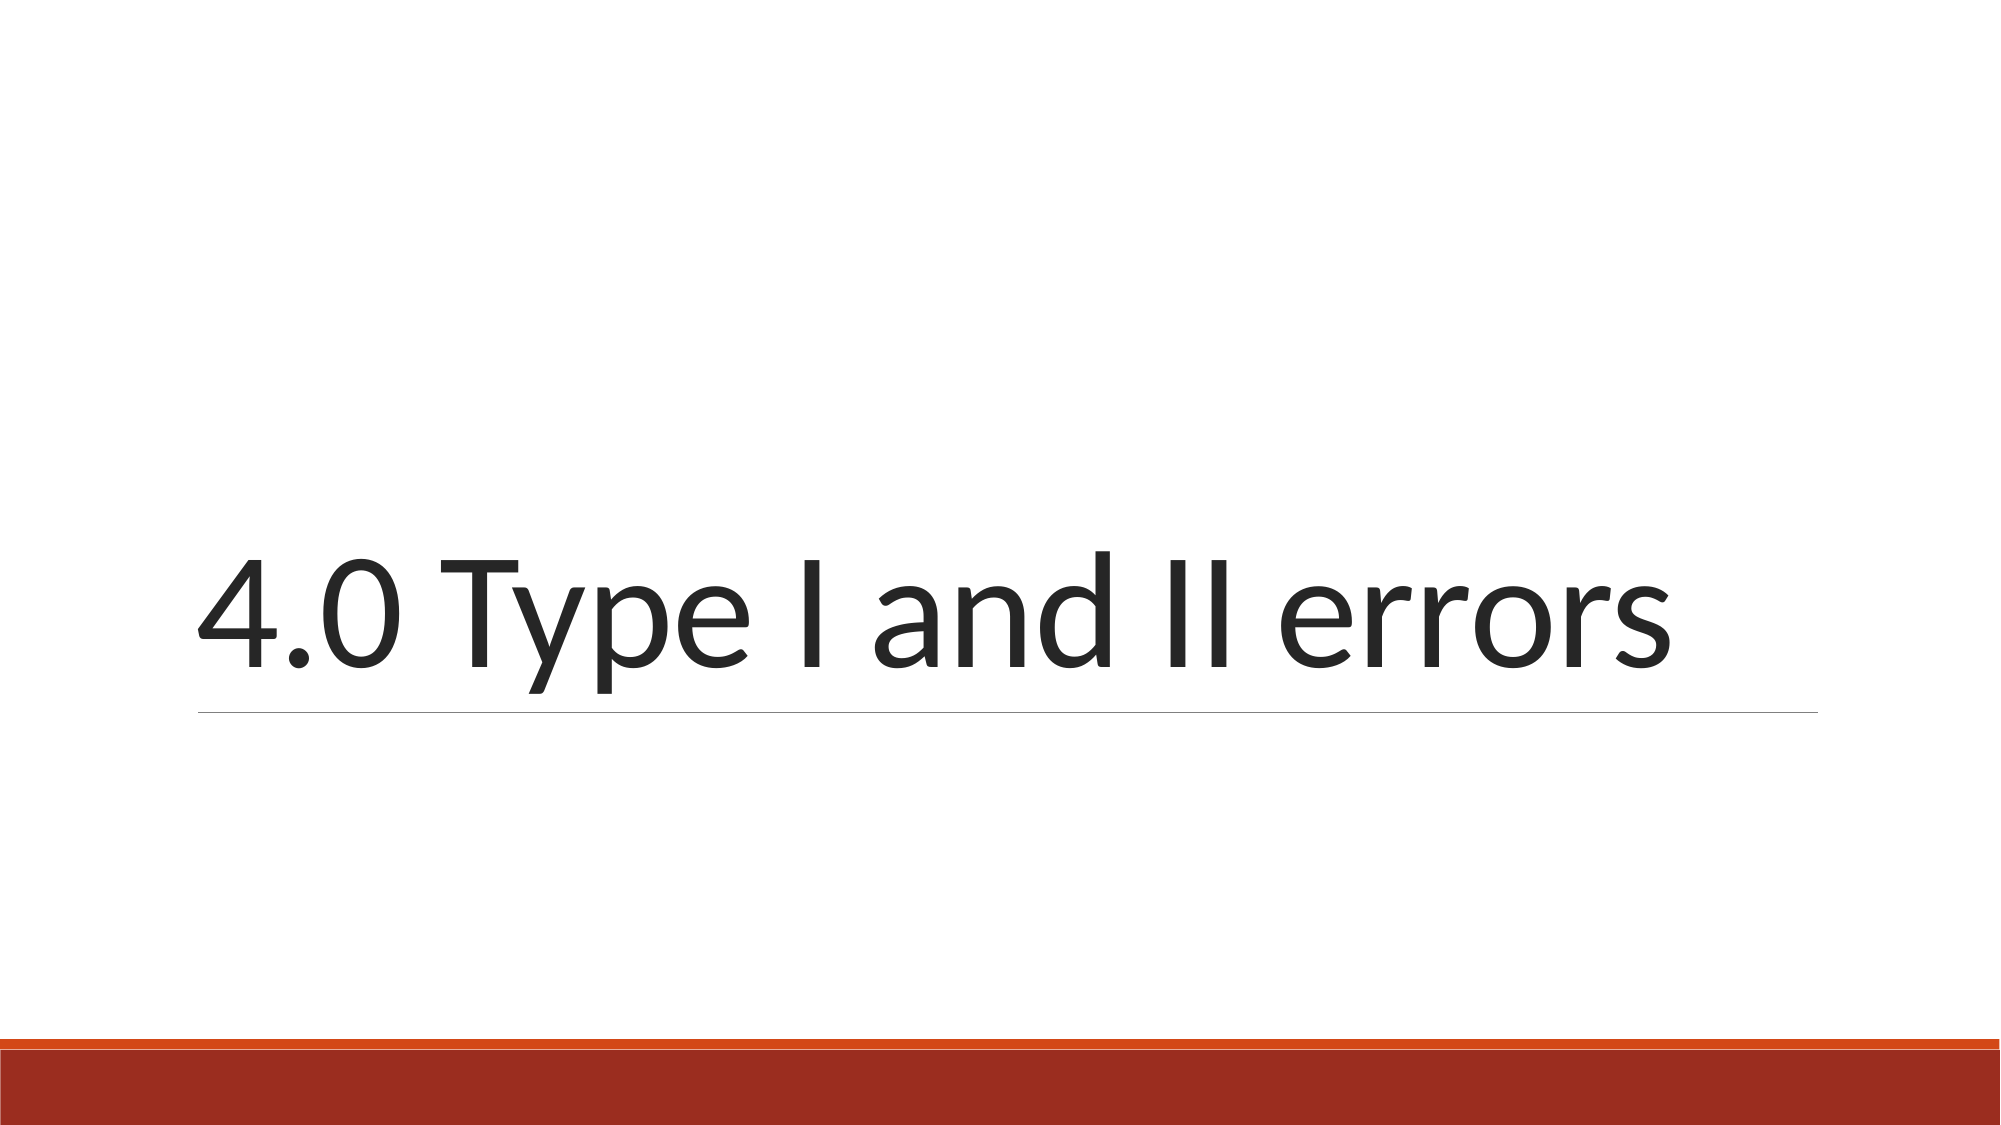

# 4.0 Type I and II errors